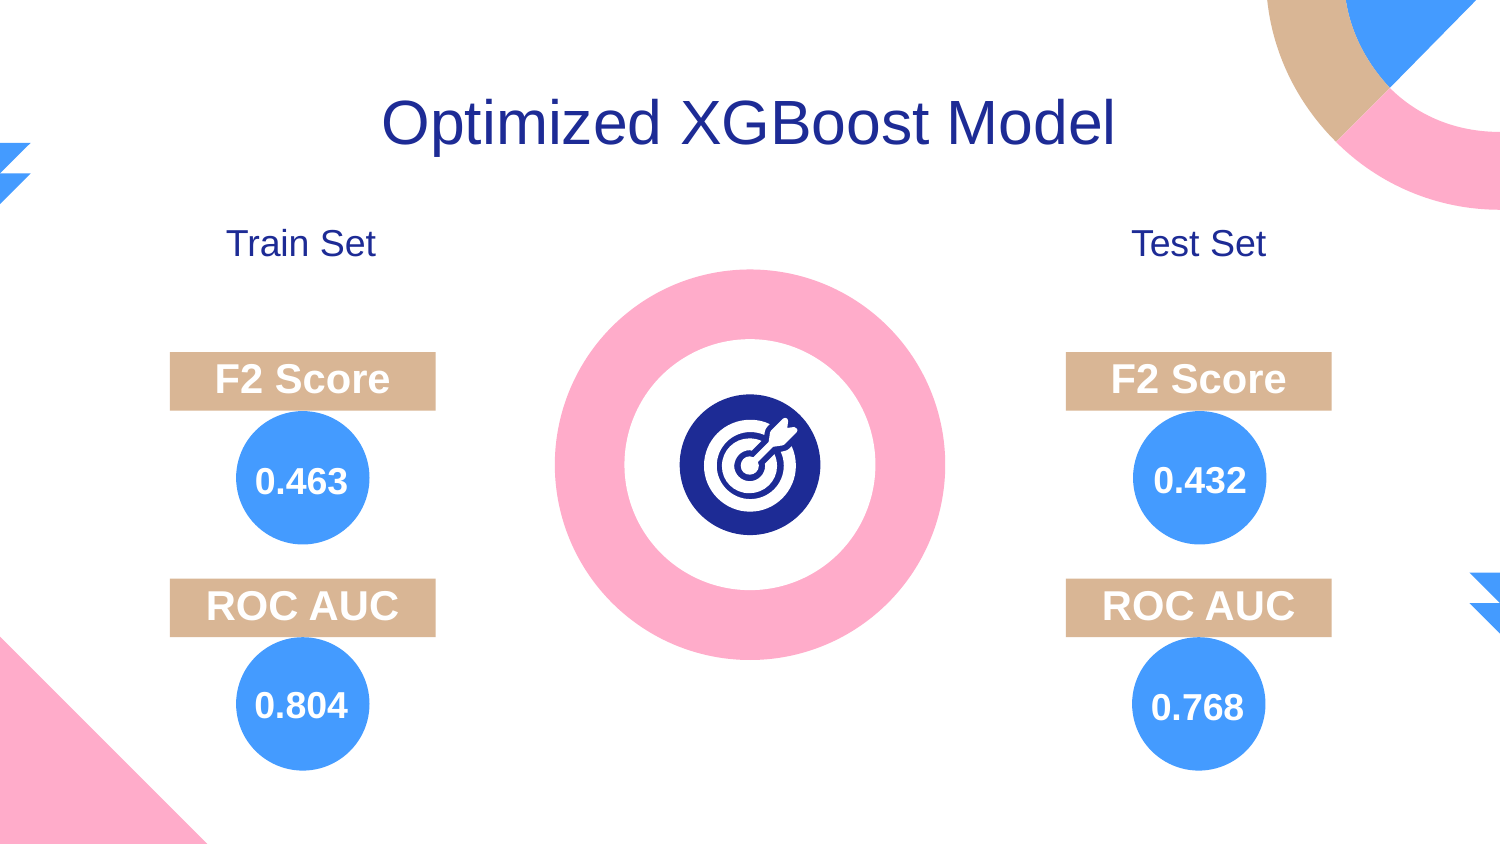

# Optimized XGBoost Model
Train Set
Test Set

F2 Score
F2 Score

0.432
0.463

ROC AUC
ROC AUC

0.804
0.768